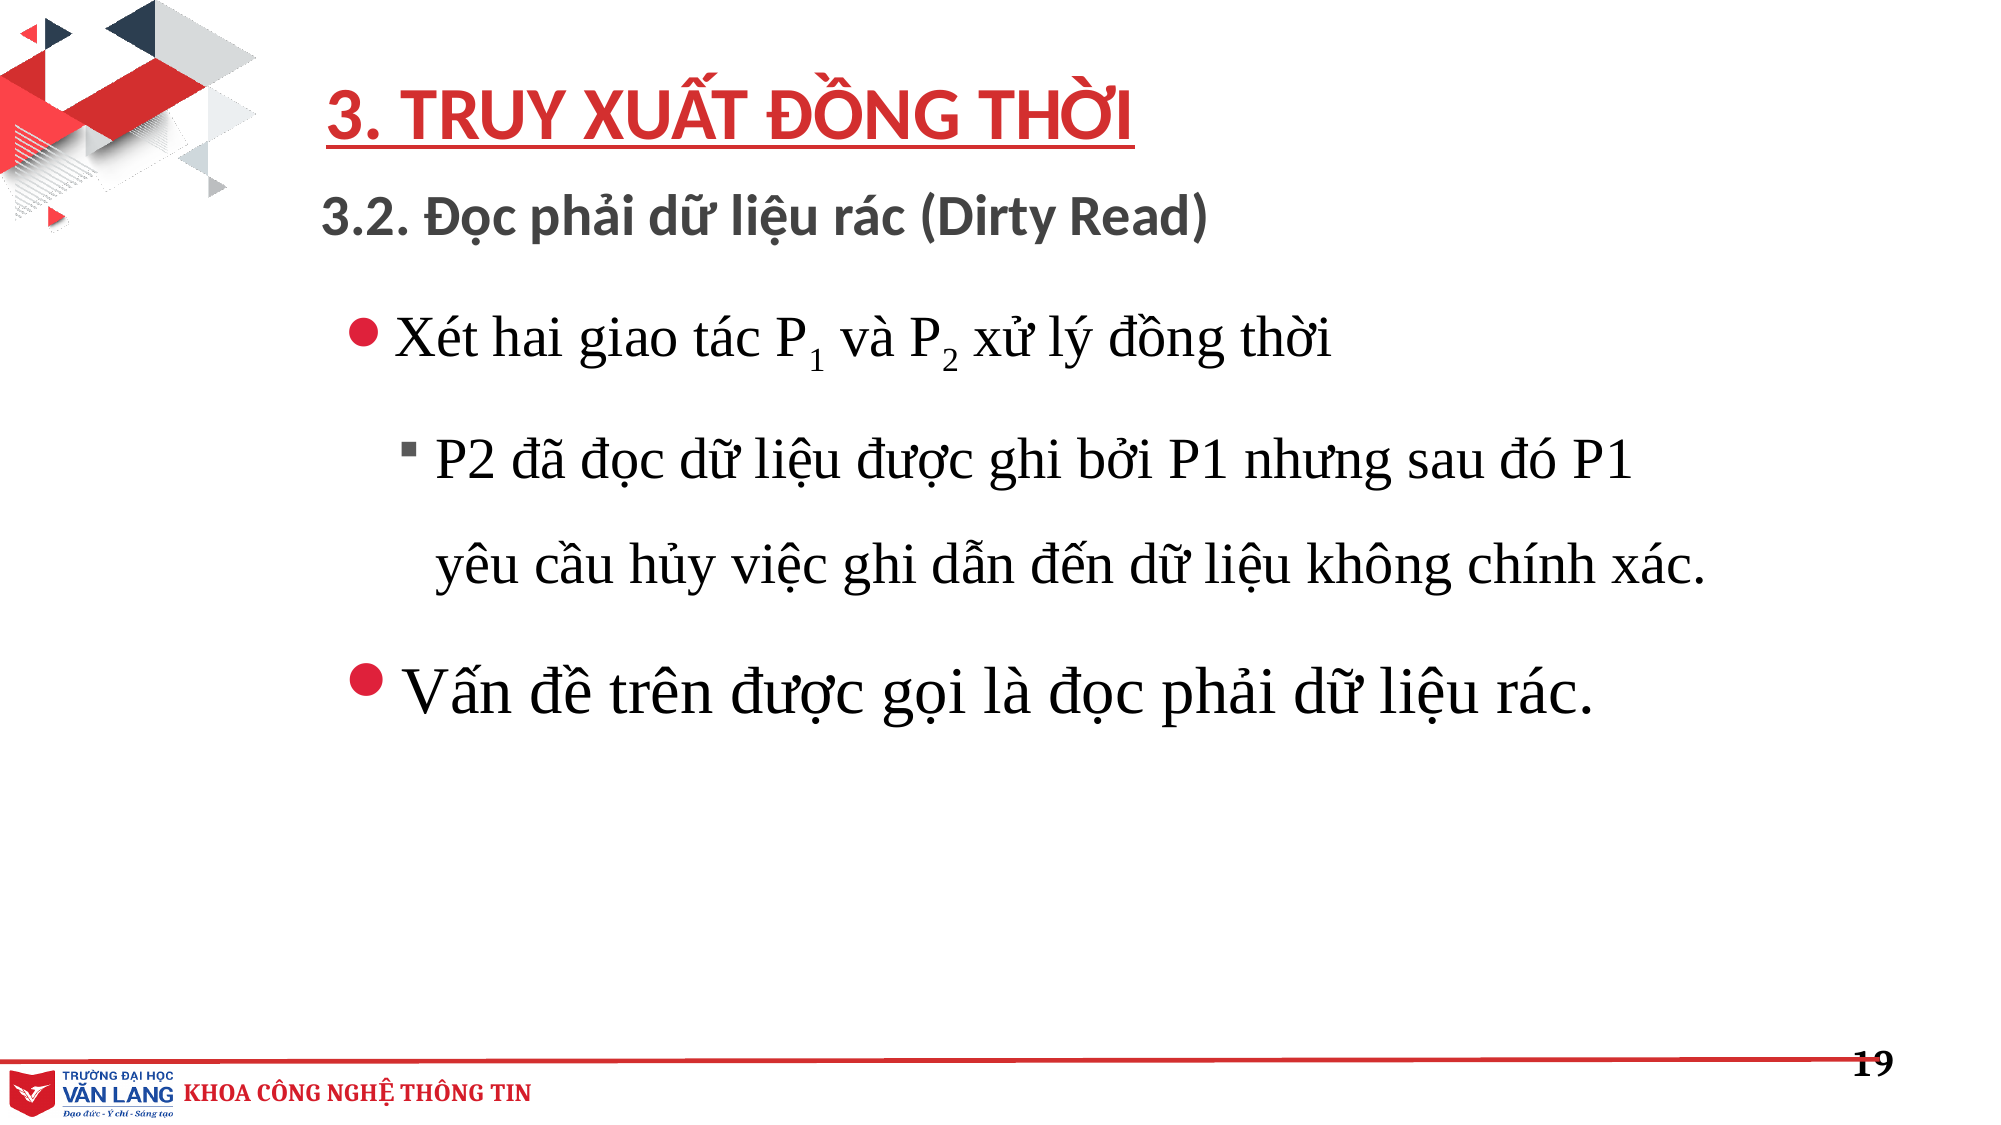

3. TRUY XUẤT ĐỒNG THỜI

3.2. Đọc phải dữ liệu rác (Dirty Read)

Xét hai giao tác P1 và P2 xử lý đồng thời
P2 đã đọc dữ liệu được ghi bởi P1 nhưng sau đó P1 yêu cầu hủy việc ghi dẫn đến dữ liệu không chính xác.
Vấn đề trên được gọi là đọc phải dữ liệu rác.